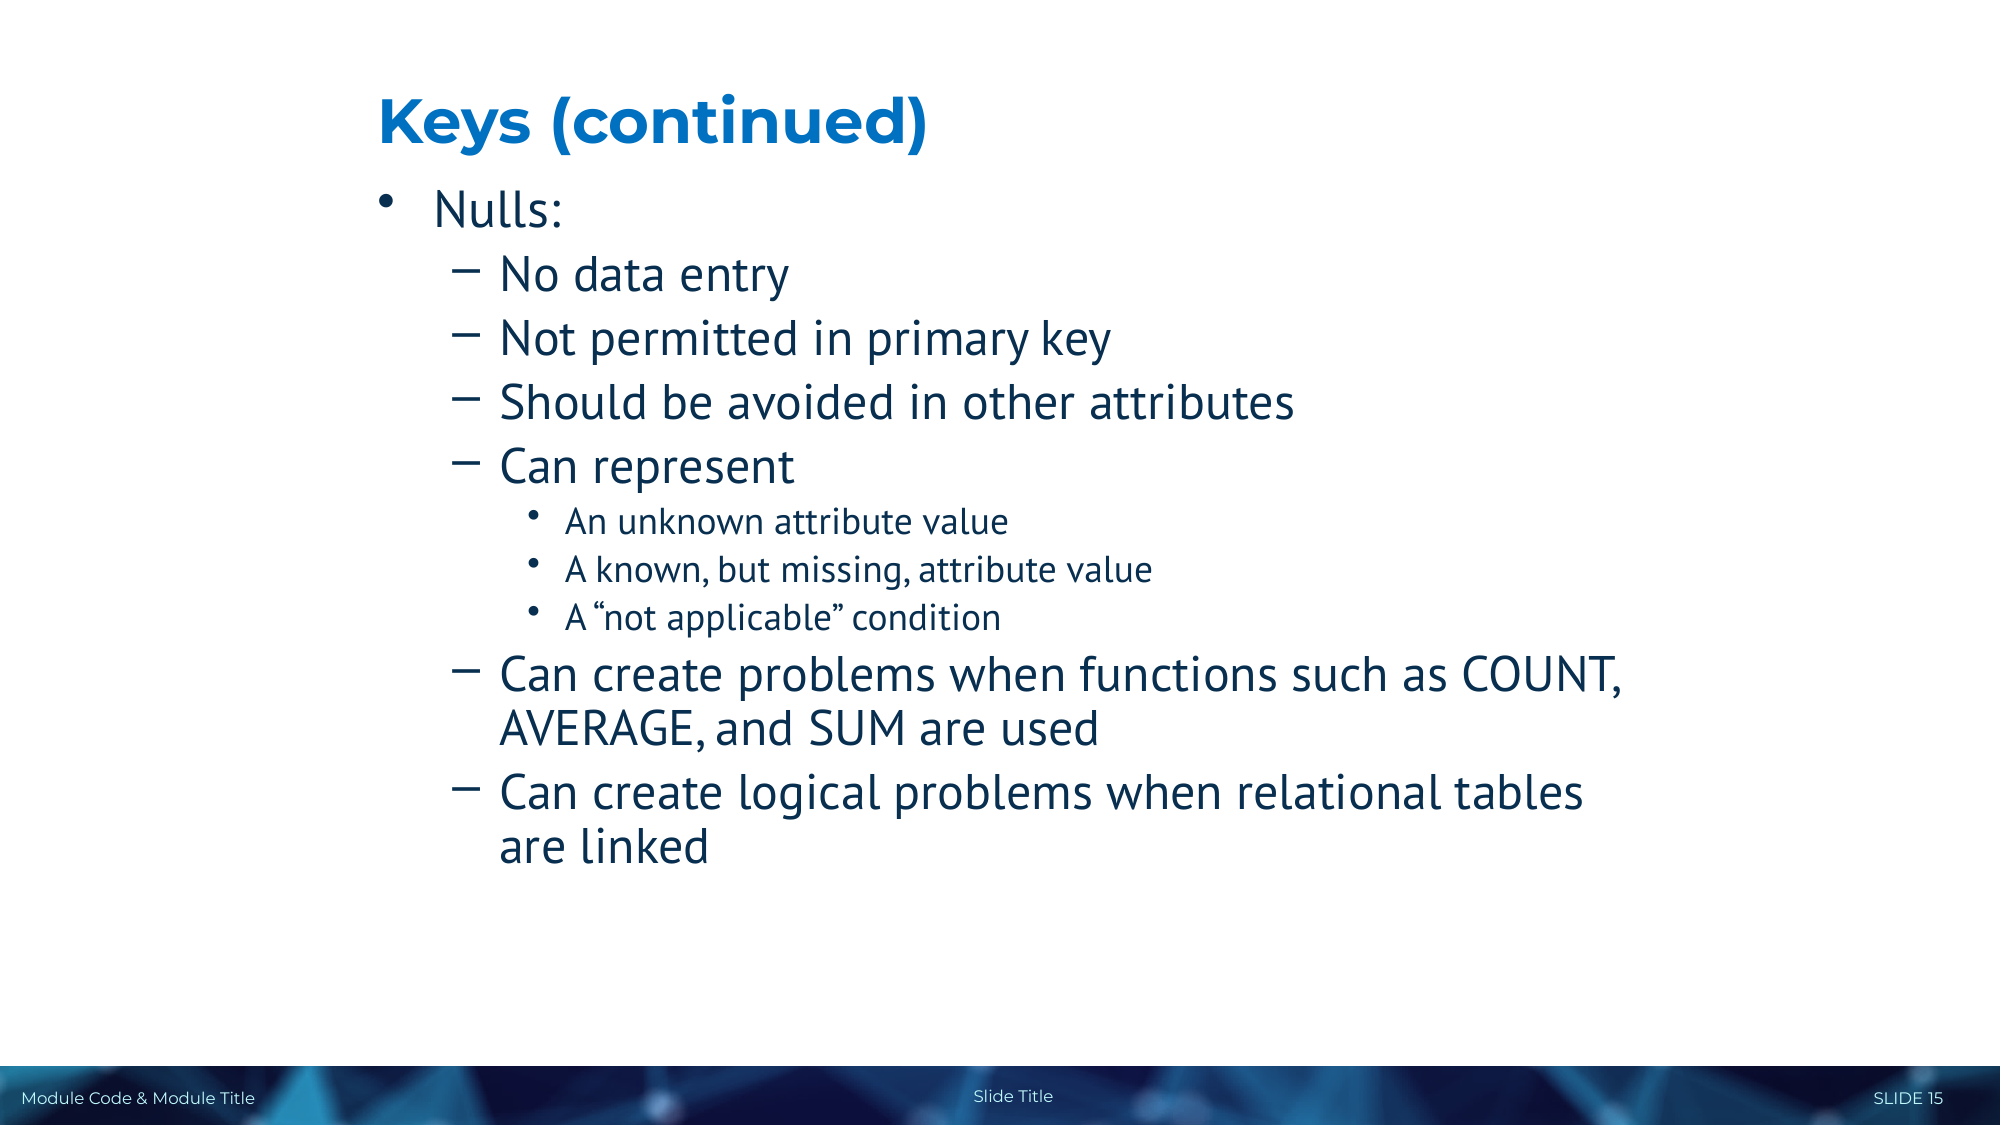

# Keys (continued)
Nulls:
No data entry
Not permitted in primary key
Should be avoided in other attributes
Can represent
An unknown attribute value
A known, but missing, attribute value
A “not applicable” condition
Can create problems when functions such as COUNT, AVERAGE, and SUM are used
Can create logical problems when relational tables are linked